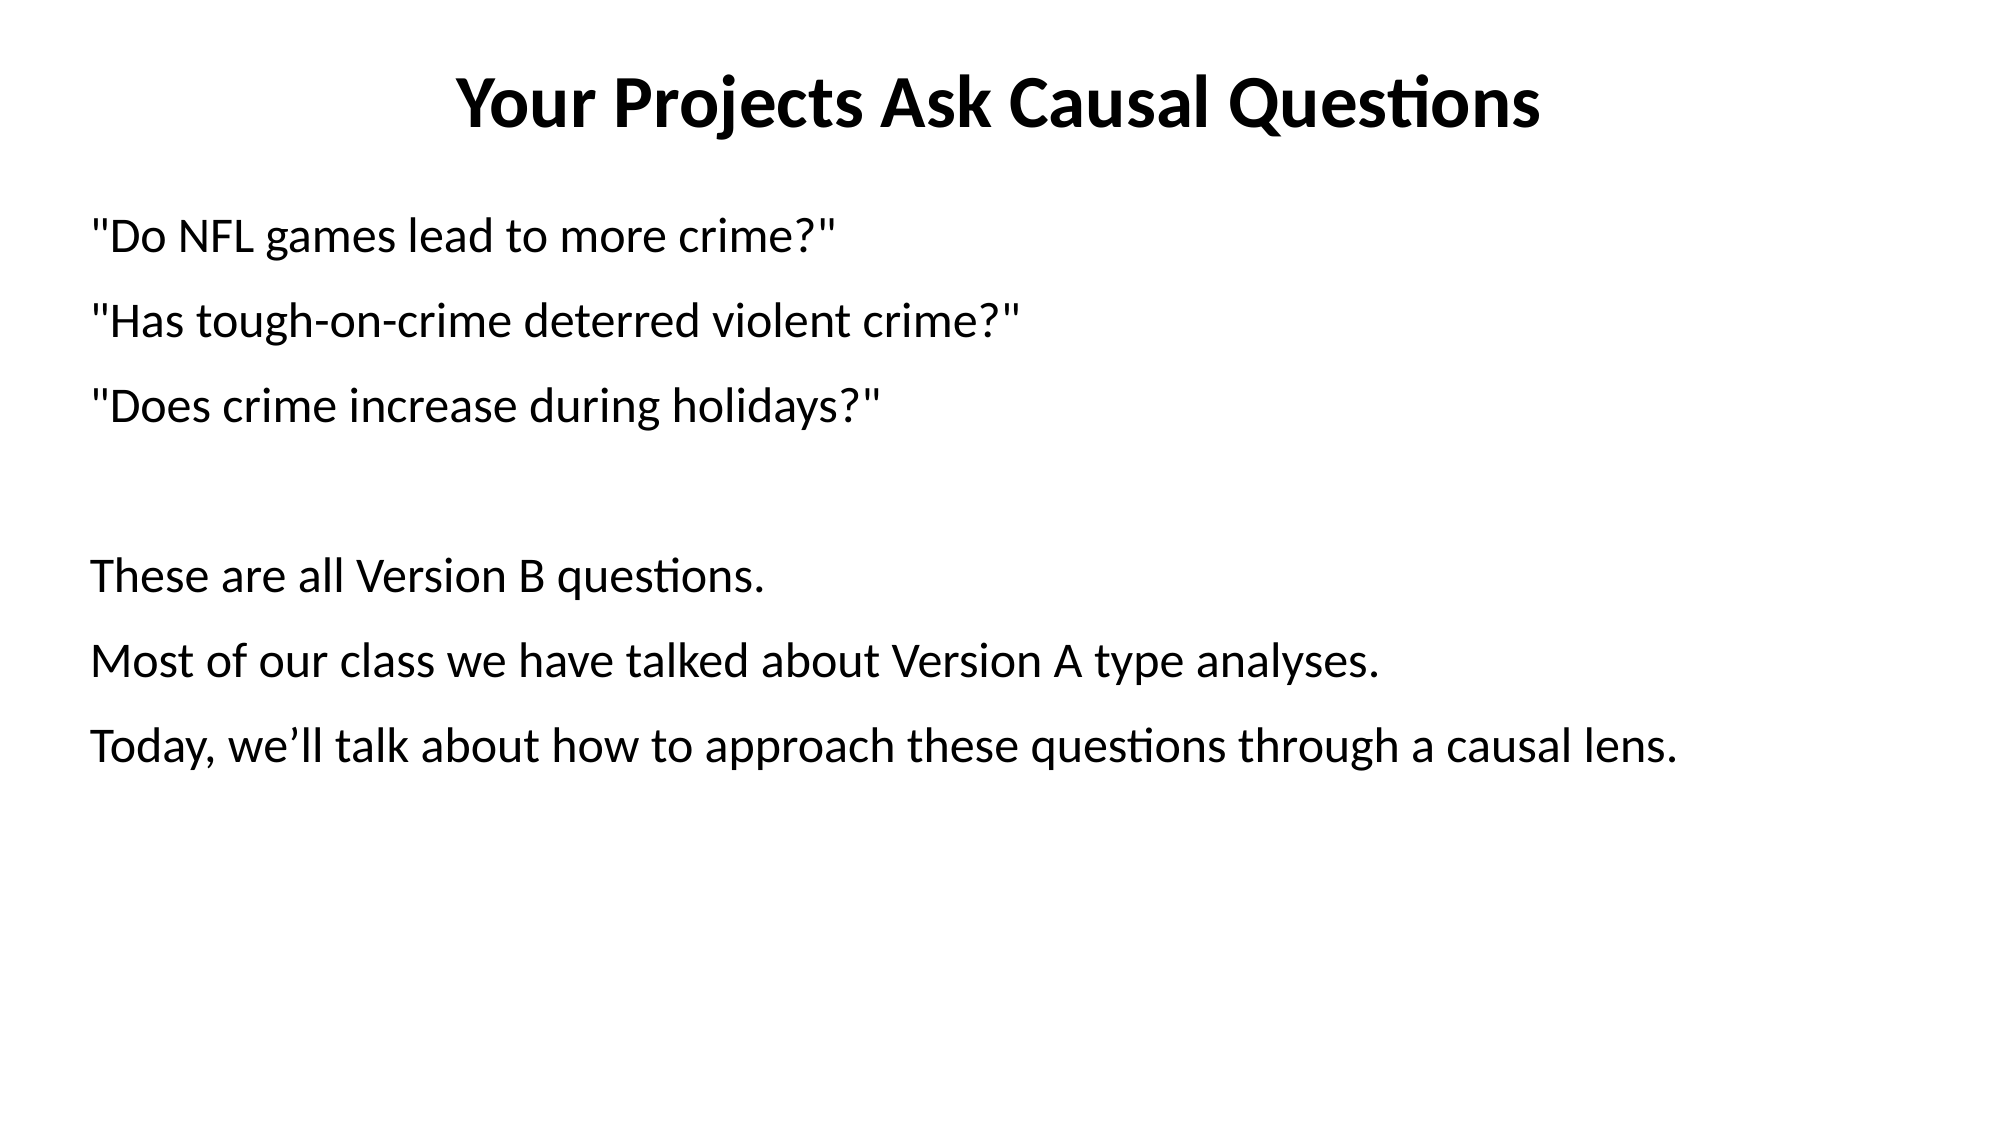

Your Projects Ask Causal Questions
"Do NFL games lead to more crime?"
"Has tough-on-crime deterred violent crime?"
"Does crime increase during holidays?"

These are all Version B questions.
Most of our class we have talked about Version A type analyses.
Today, we’ll talk about how to approach these questions through a causal lens.